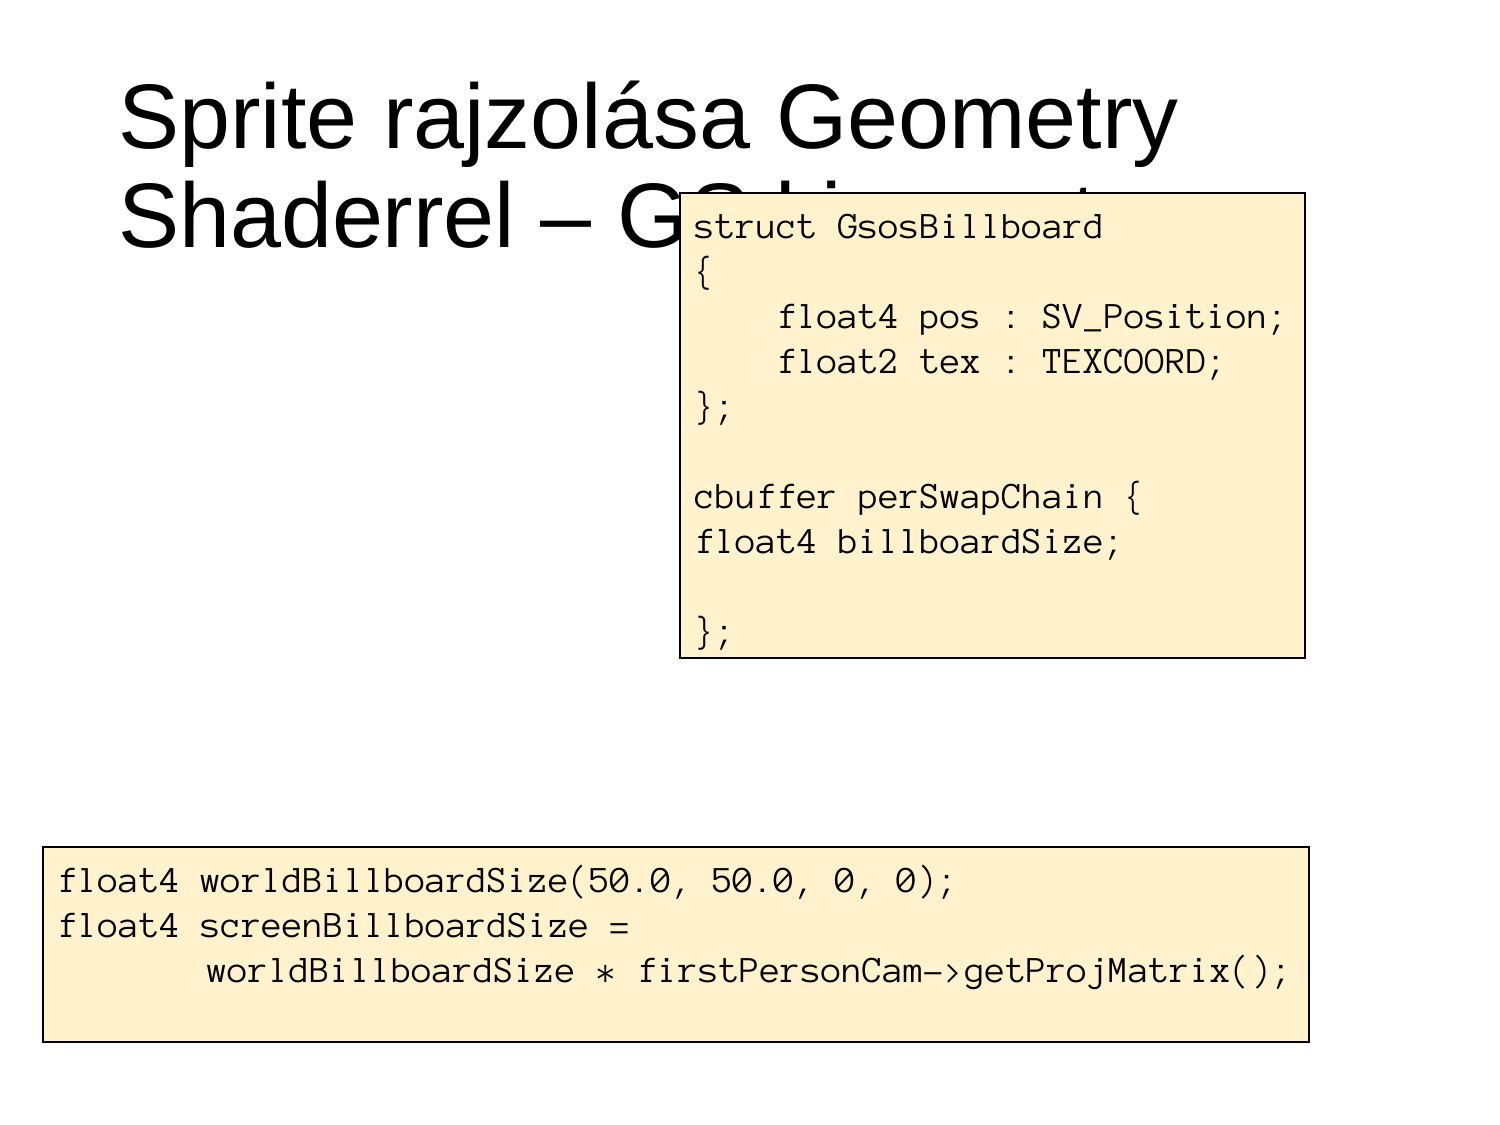

# Sprite rajzolása Geometry Shaderrel – GS kimenet
struct GsosBillboard
{
    float4 pos : SV_Position;
    float2 tex : TEXCOORD;
};

cbuffer perSwapChain {
float4 billboardSize;

};
float4 worldBillboardSize(50.0, 50.0, 0, 0);
float4 screenBillboardSize =
	worldBillboardSize * firstPersonCam->getProjMatrix();